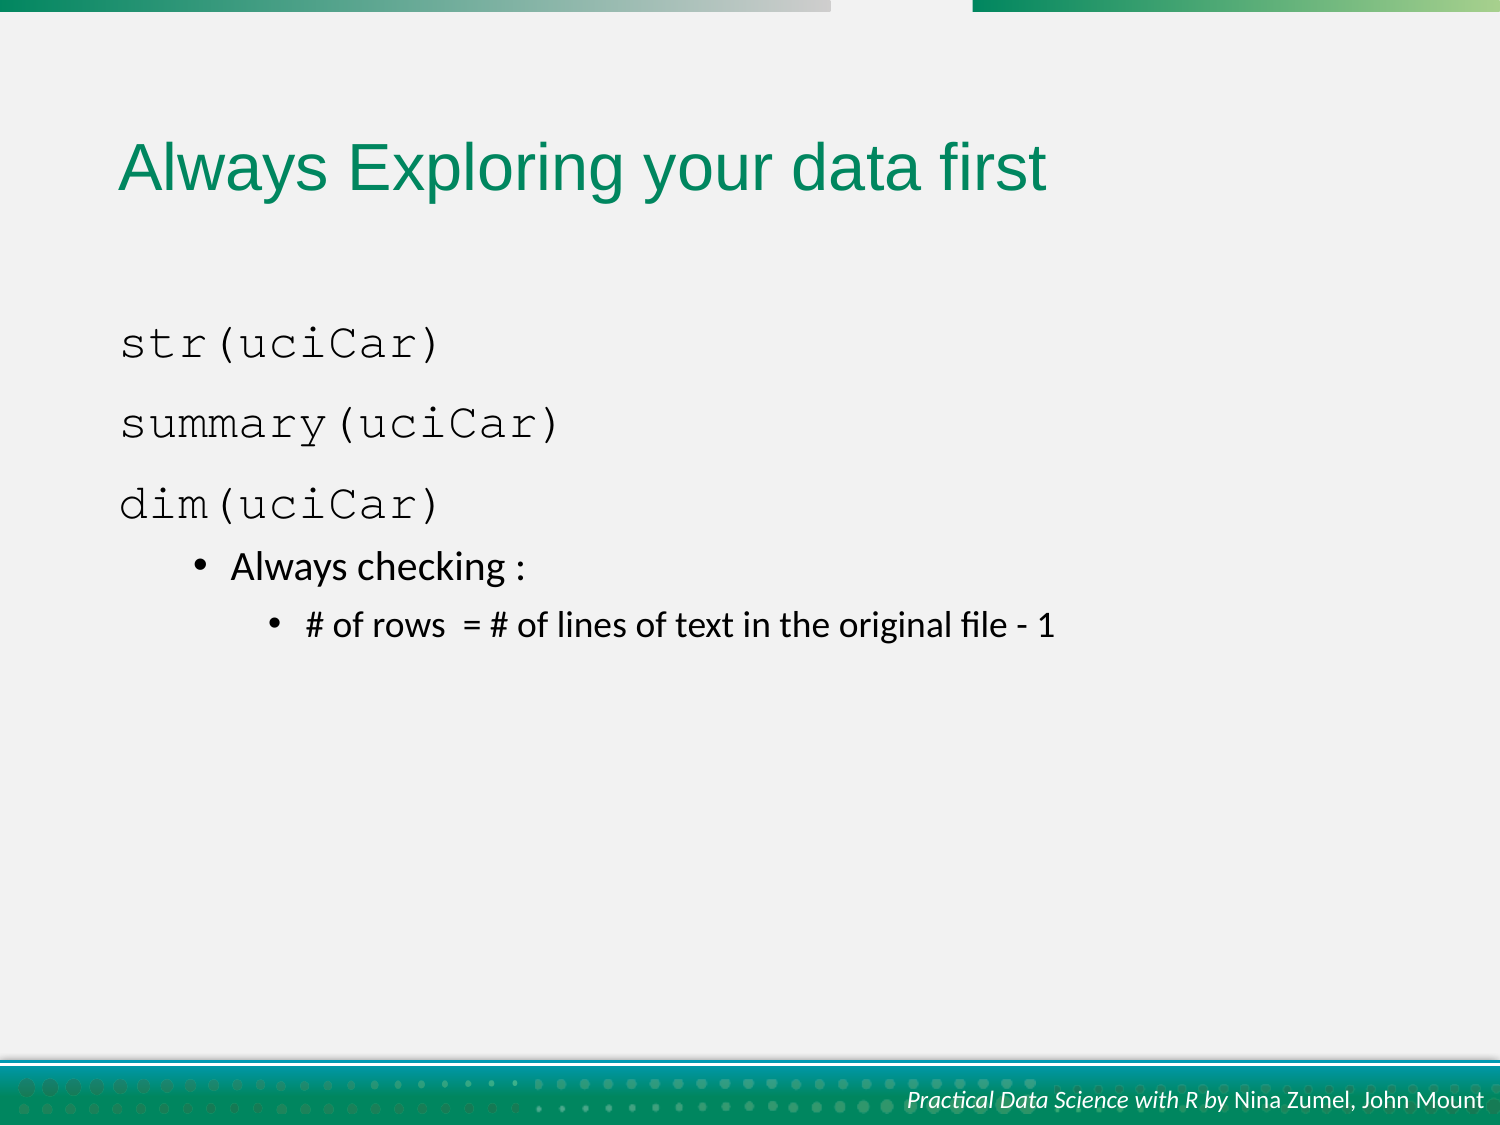

# Always Exploring your data first
str(uciCar)
summary(uciCar)
dim(uciCar)
Always checking :
# of rows  = # of lines of text in the original file - 1
Practical Data Science with R by Nina Zumel, John Mount